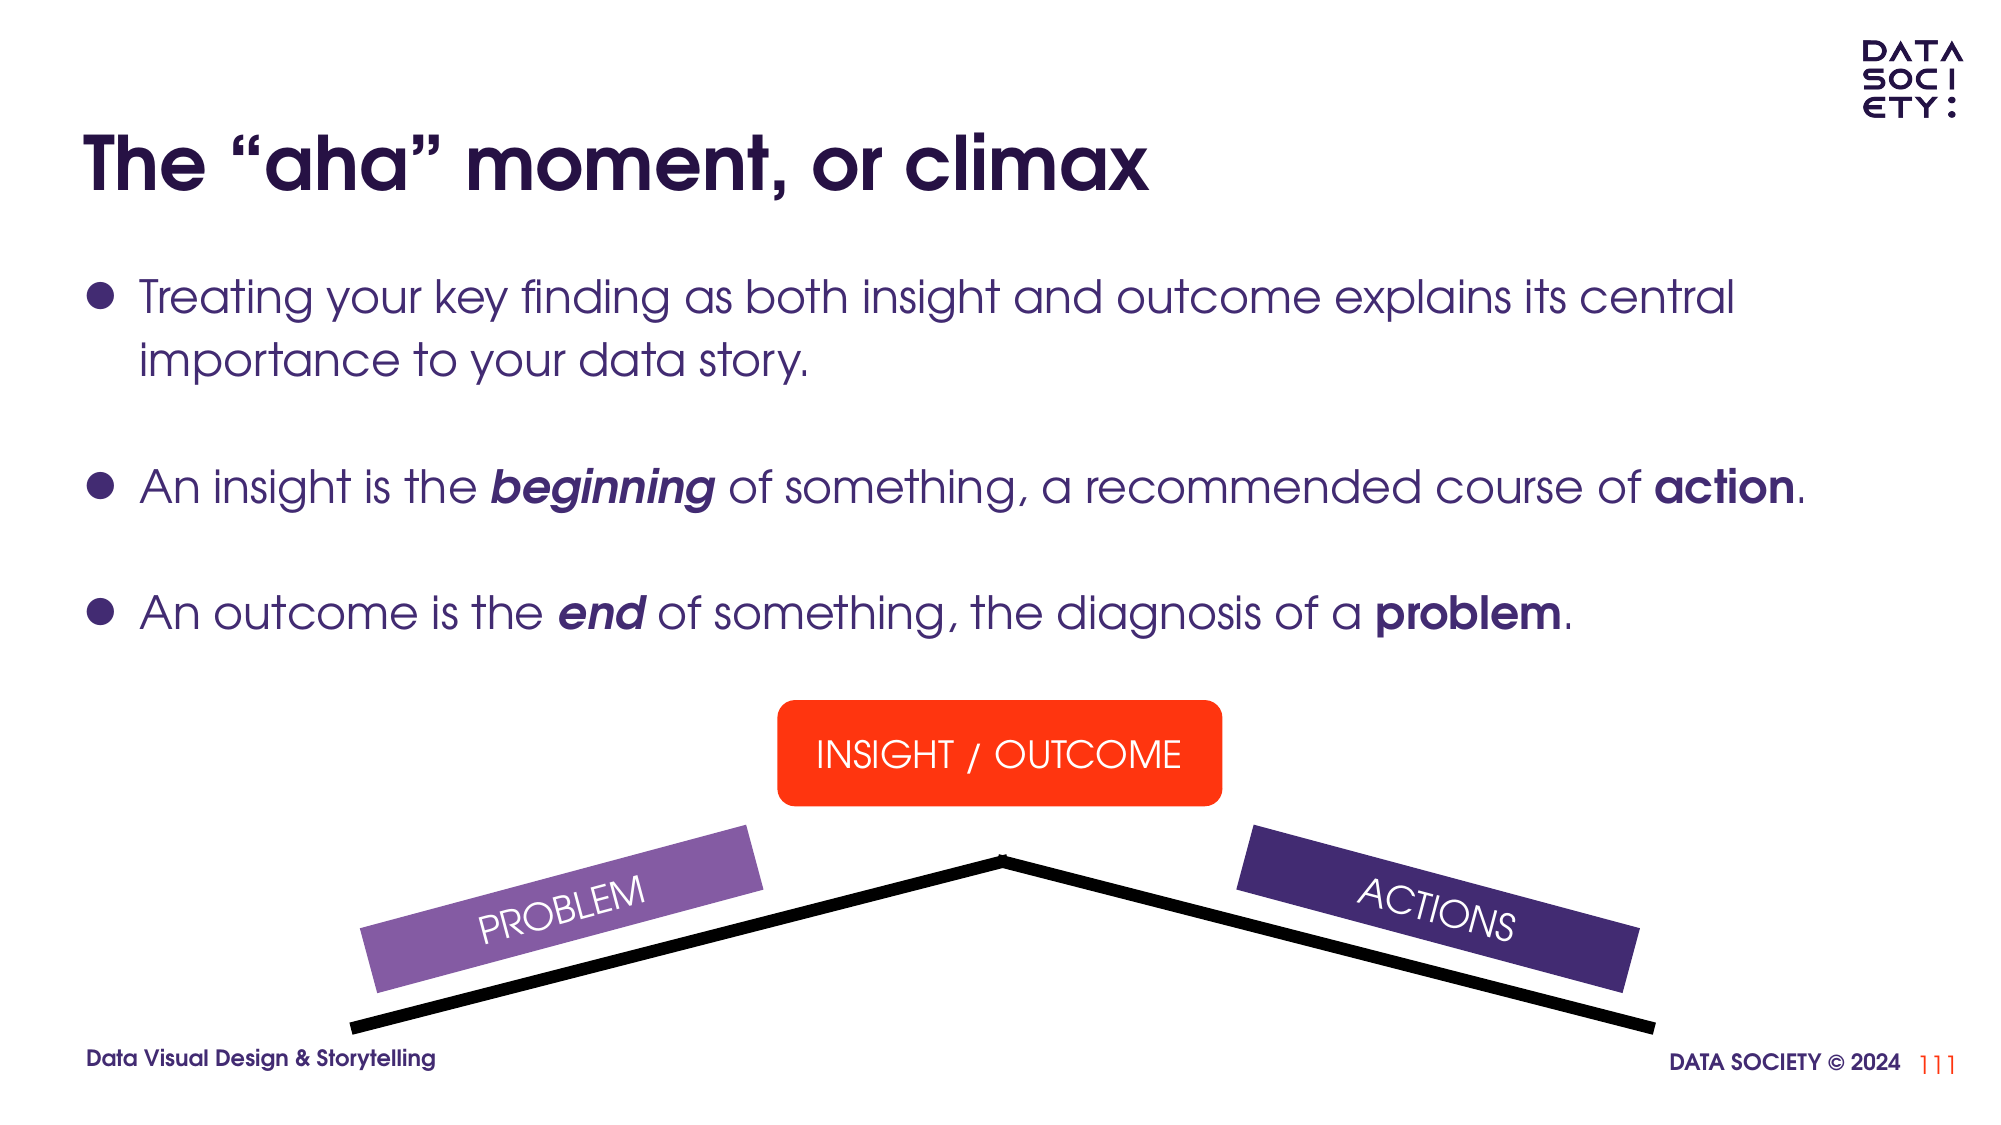

# The “aha” moment, or climax
Treating your key finding as both insight and outcome explains its central importance to your data story.

An insight is the beginning of something, a recommended course of action.

An outcome is the end of something, the diagnosis of a problem.

INSIGHT / OUTCOME
ACTIONS
PROBLEM
111